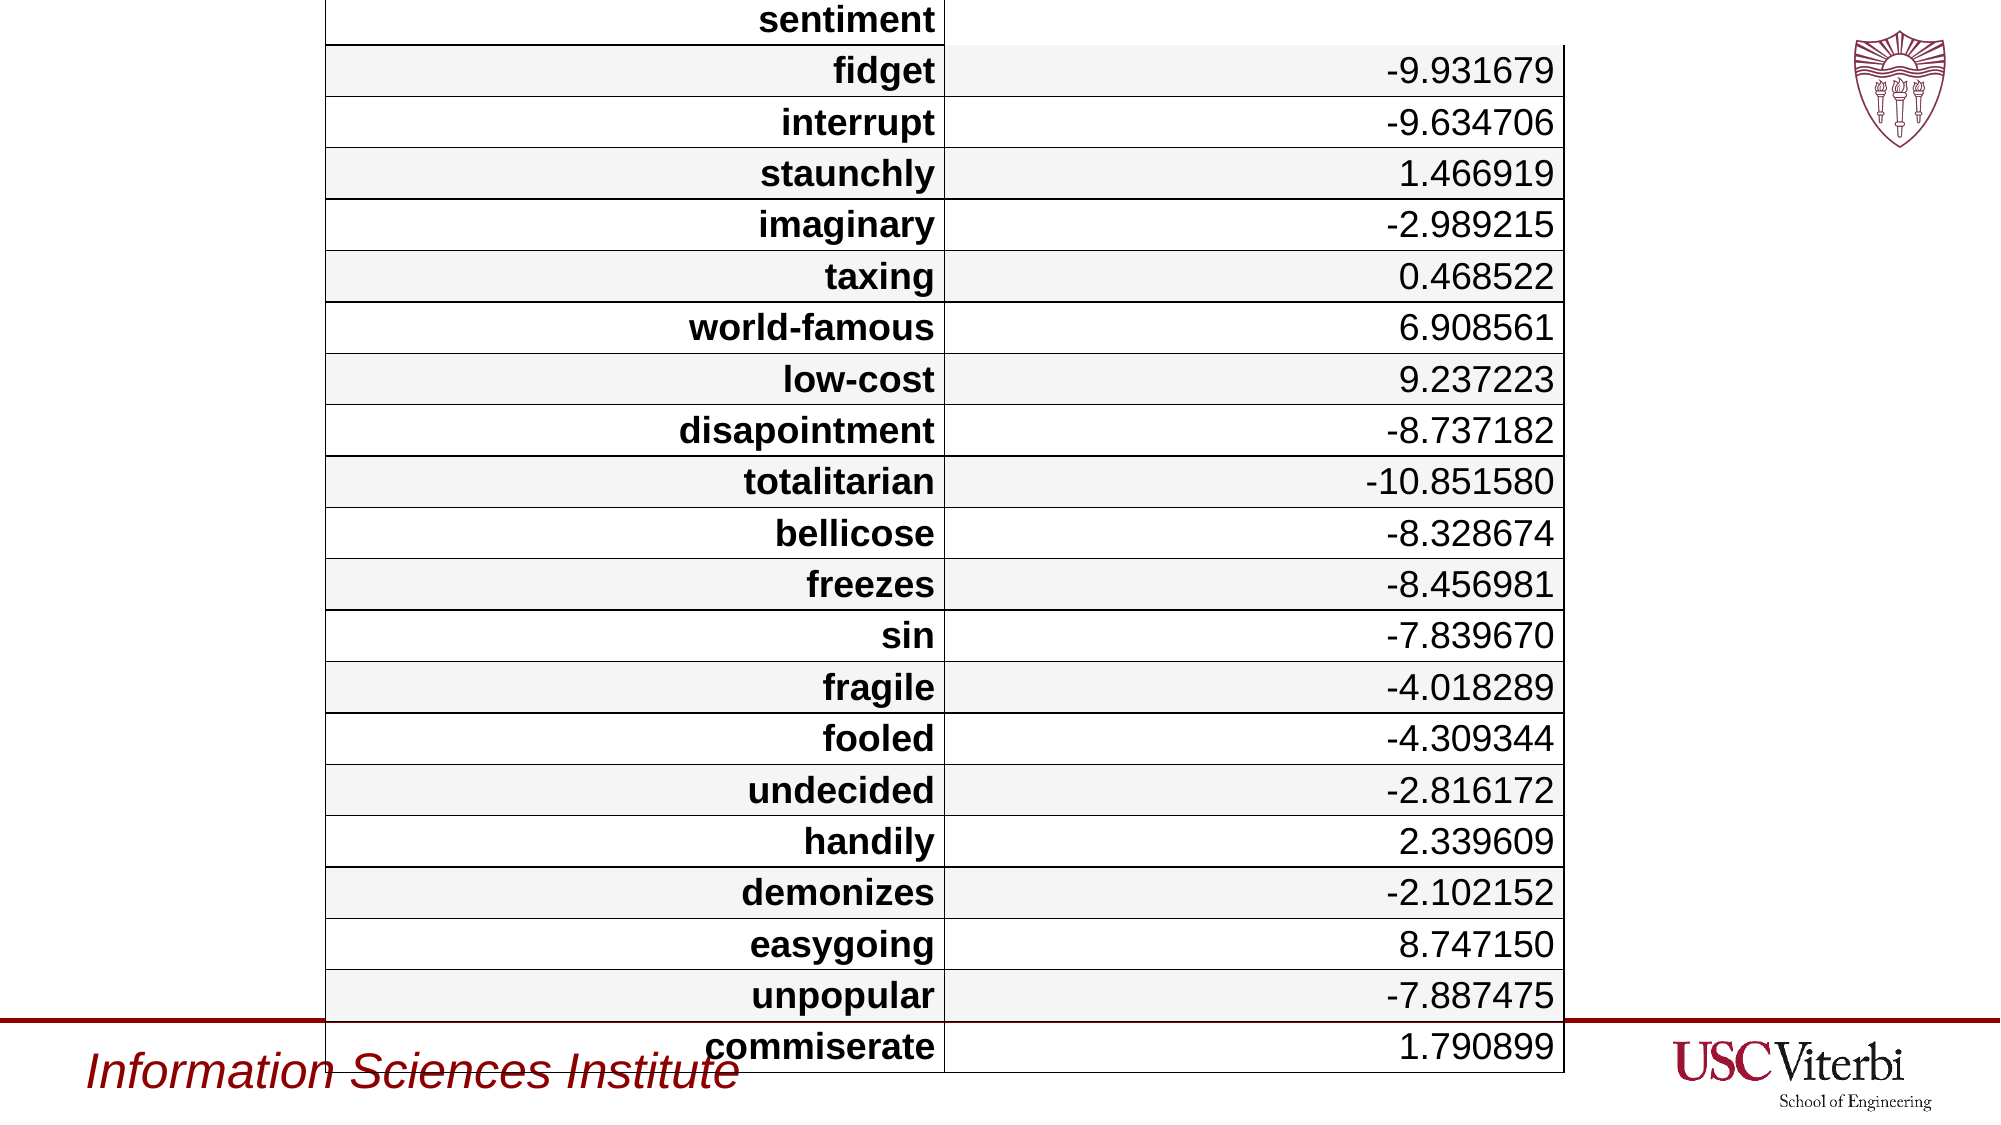

| sentiment |  |
| --- | --- |
| fidget | -9.931679 |
| interrupt | -9.634706 |
| staunchly | 1.466919 |
| imaginary | -2.989215 |
| taxing | 0.468522 |
| world-famous | 6.908561 |
| low-cost | 9.237223 |
| disapointment | -8.737182 |
| totalitarian | -10.851580 |
| bellicose | -8.328674 |
| freezes | -8.456981 |
| sin | -7.839670 |
| fragile | -4.018289 |
| fooled | -4.309344 |
| undecided | -2.816172 |
| handily | 2.339609 |
| demonizes | -2.102152 |
| easygoing | 8.747150 |
| unpopular | -7.887475 |
| commiserate | 1.790899 |
#